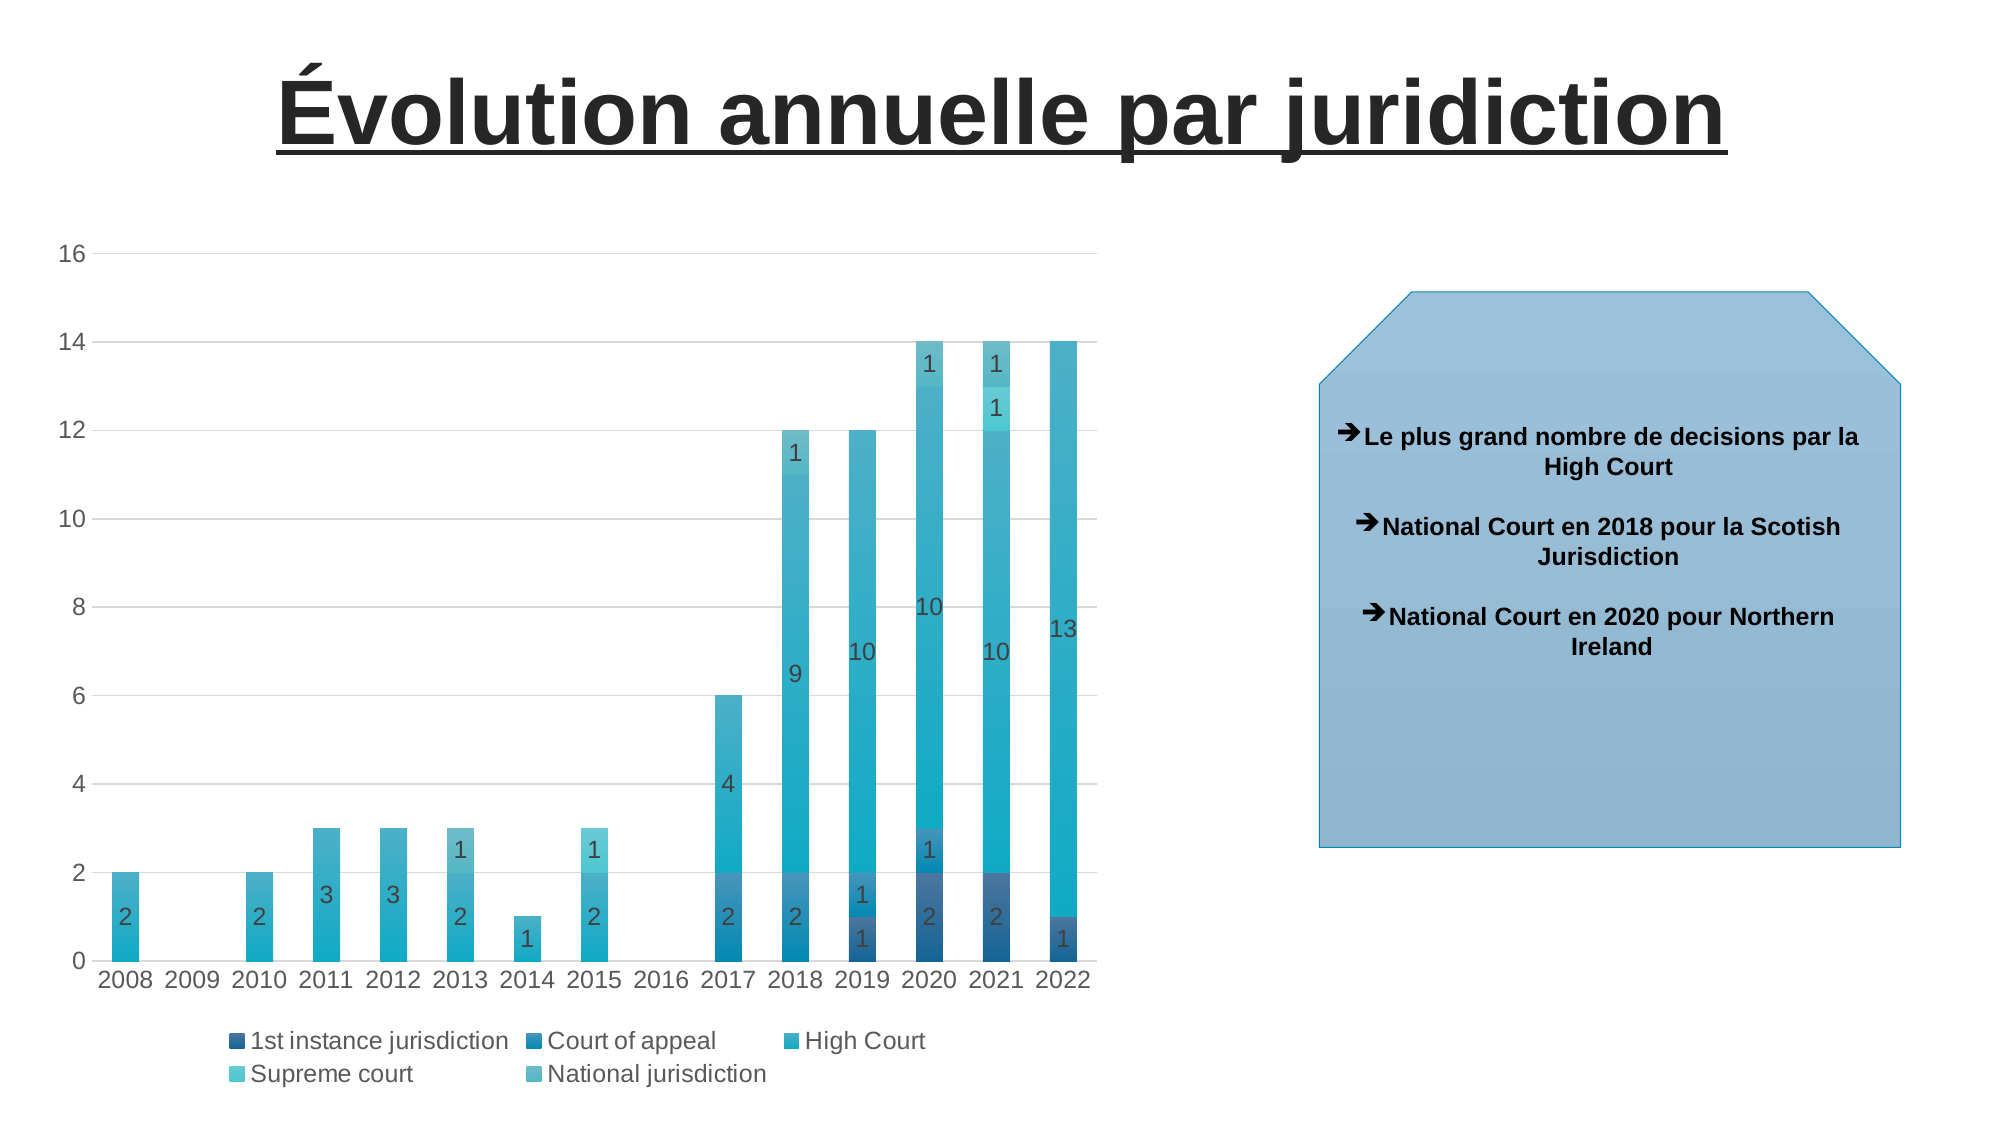

Évolution annuelle par juridiction

### Chart

| Category | 1st instance jurisdiction | Court of appeal | High Court | Supreme court | National jurisdiction |
|---|---|---|---|---|---|
| 2008 | None | None | 2.0 | None | None |
| 2009 | None | None | None | None | None |
| 2010 | None | None | 2.0 | None | None |
| 2011 | None | None | 3.0 | None | None |
| 2012 | None | None | 3.0 | None | None |
| 2013 | None | None | 2.0 | None | 1.0 |
| 2014 | None | None | 1.0 | None | None |
| 2015 | None | None | 2.0 | 1.0 | None |
| 2016 | None | None | None | None | None |
| 2017 | None | 2.0 | 4.0 | None | None |
| 2018 | None | 2.0 | 9.0 | None | 1.0 |
| 2019 | 1.0 | 1.0 | 10.0 | None | None |
| 2020 | 2.0 | 1.0 | 10.0 | None | 1.0 |
| 2021 | 2.0 | None | 10.0 | 1.0 | 1.0 |
| 2022 | 1.0 | None | 13.0 | None | None |

Le plus grand nombre de decisions par la High Court

National Court en 2018 pour la Scotish Jurisdiction

National Court en 2020 pour Northern Ireland